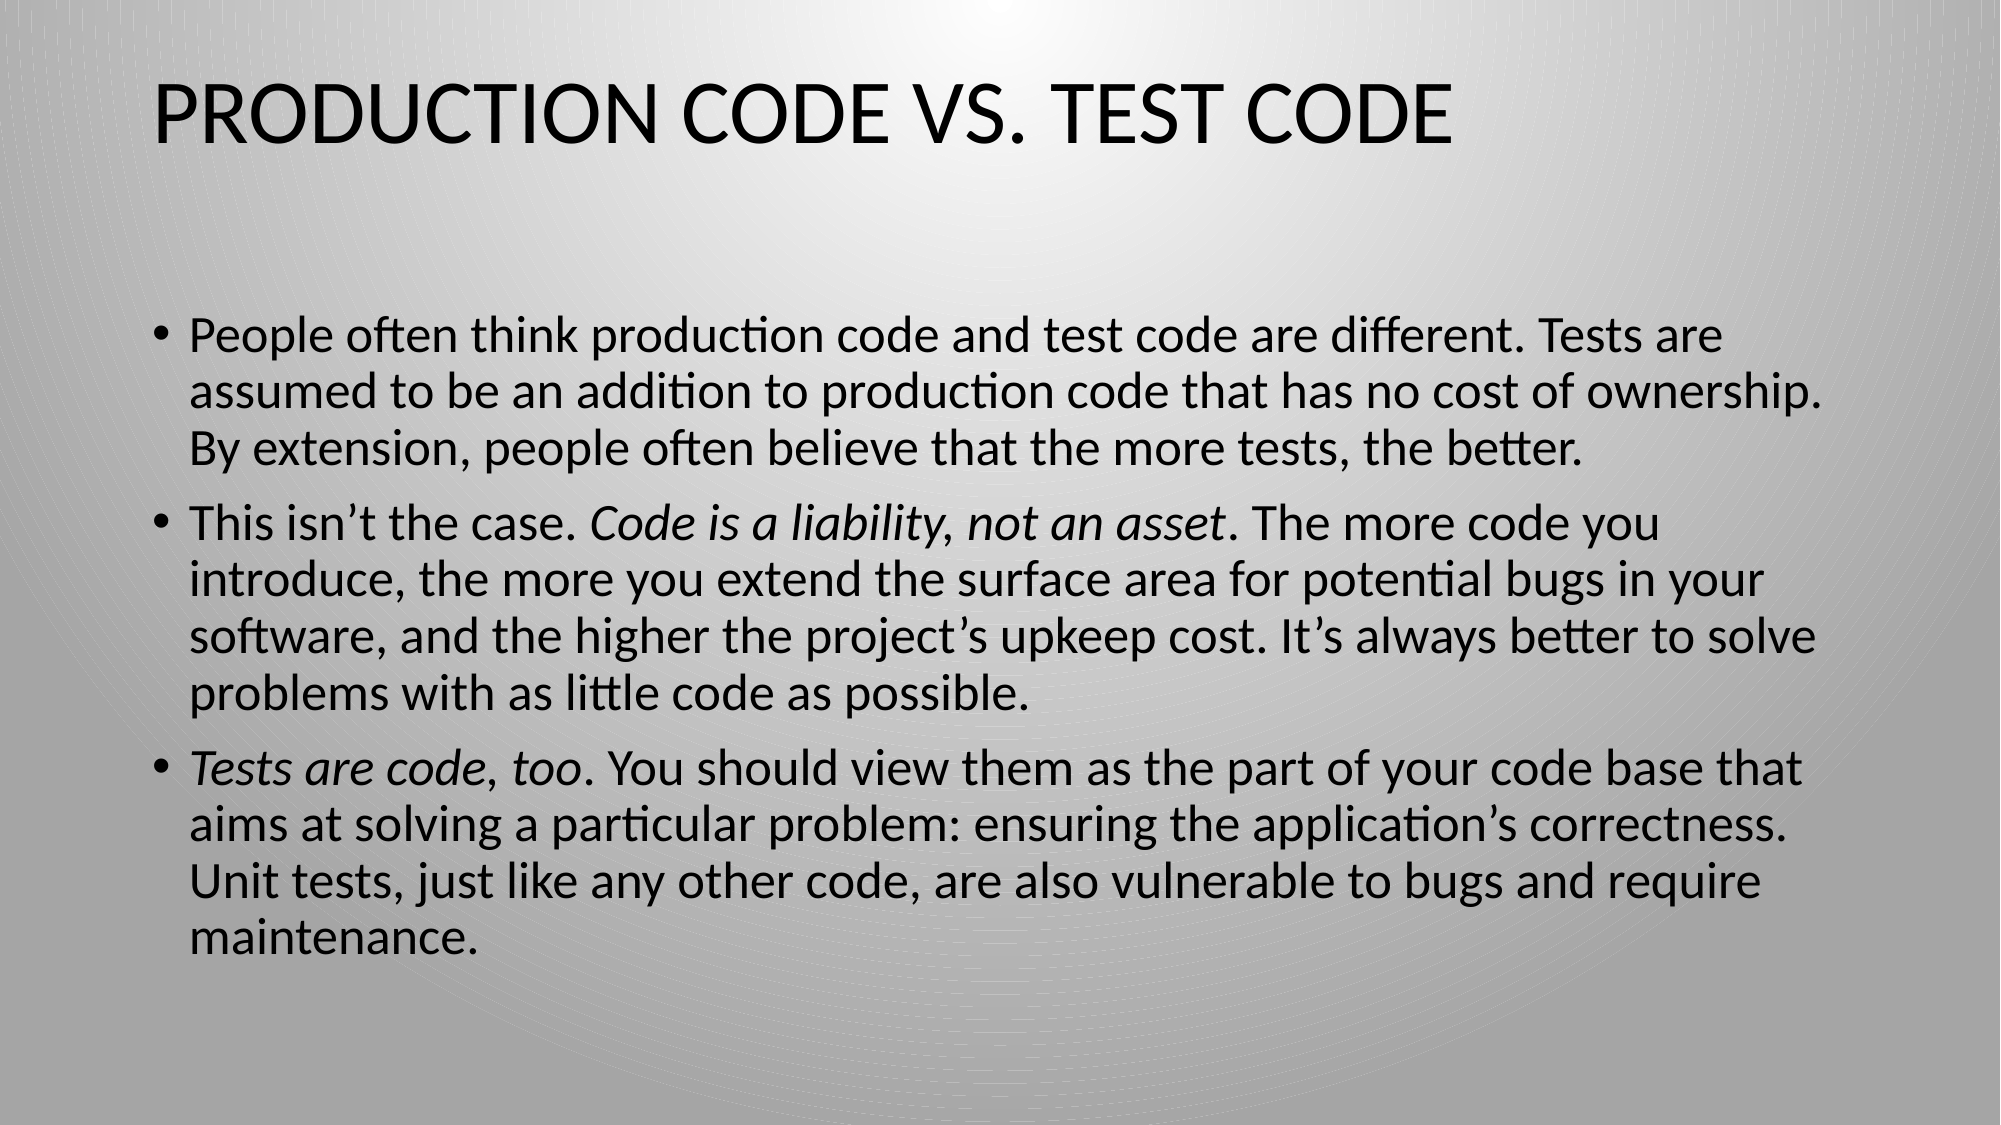

# PRODUCTION CODE VS. TEST CODE
People often think production code and test code are different. Tests are assumed to be an addition to production code that has no cost of ownership. By extension, people often believe that the more tests, the better.
This isn’t the case. Code is a liability, not an asset. The more code you introduce, the more you extend the surface area for potential bugs in your software, and the higher the project’s upkeep cost. It’s always better to solve problems with as little code as possible.
Tests are code, too. You should view them as the part of your code base that aims at solving a particular problem: ensuring the application’s correctness. Unit tests, just like any other code, are also vulnerable to bugs and require maintenance.